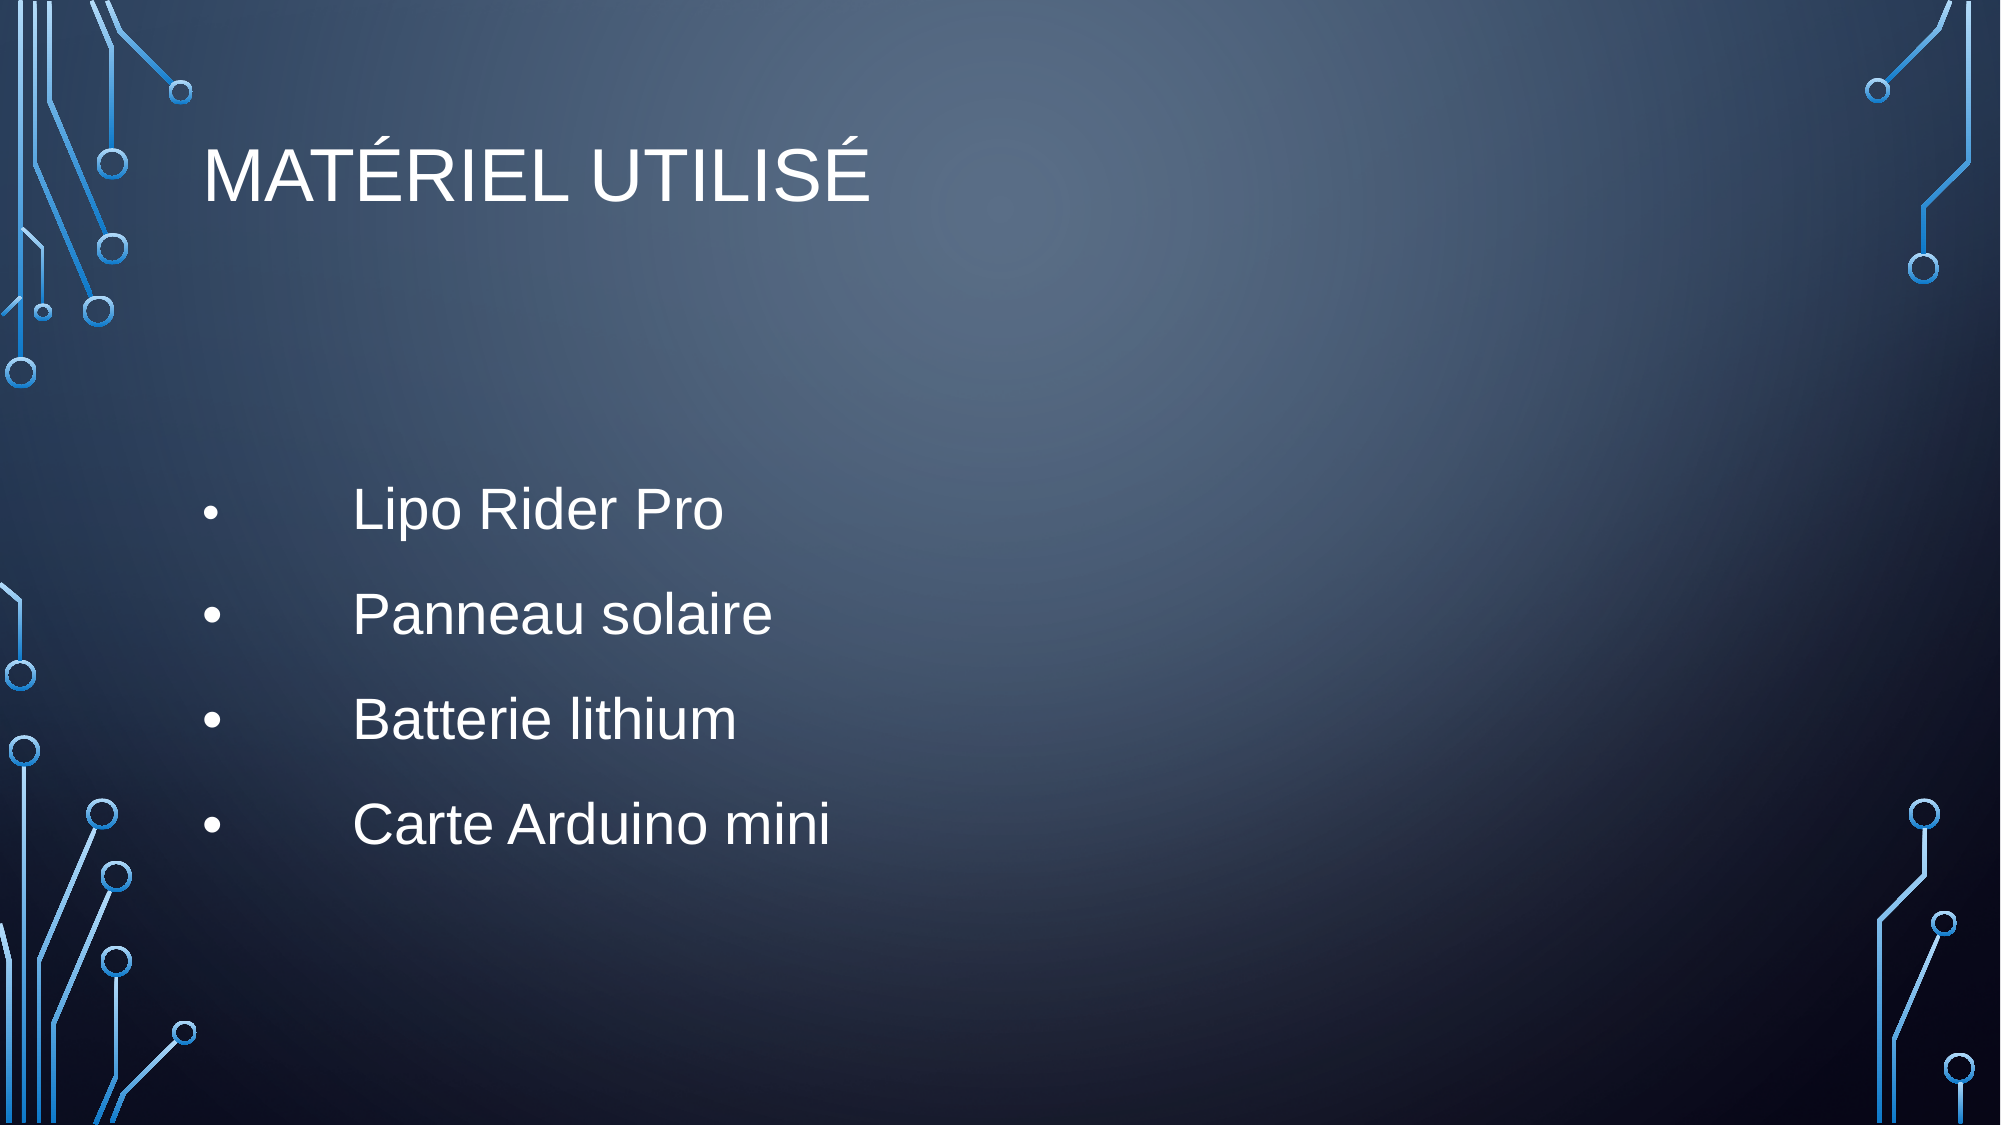

# Matériel utilisé

•	Lipo Rider Pro
•	Panneau solaire
•	Batterie lithium
•	Carte Arduino mini